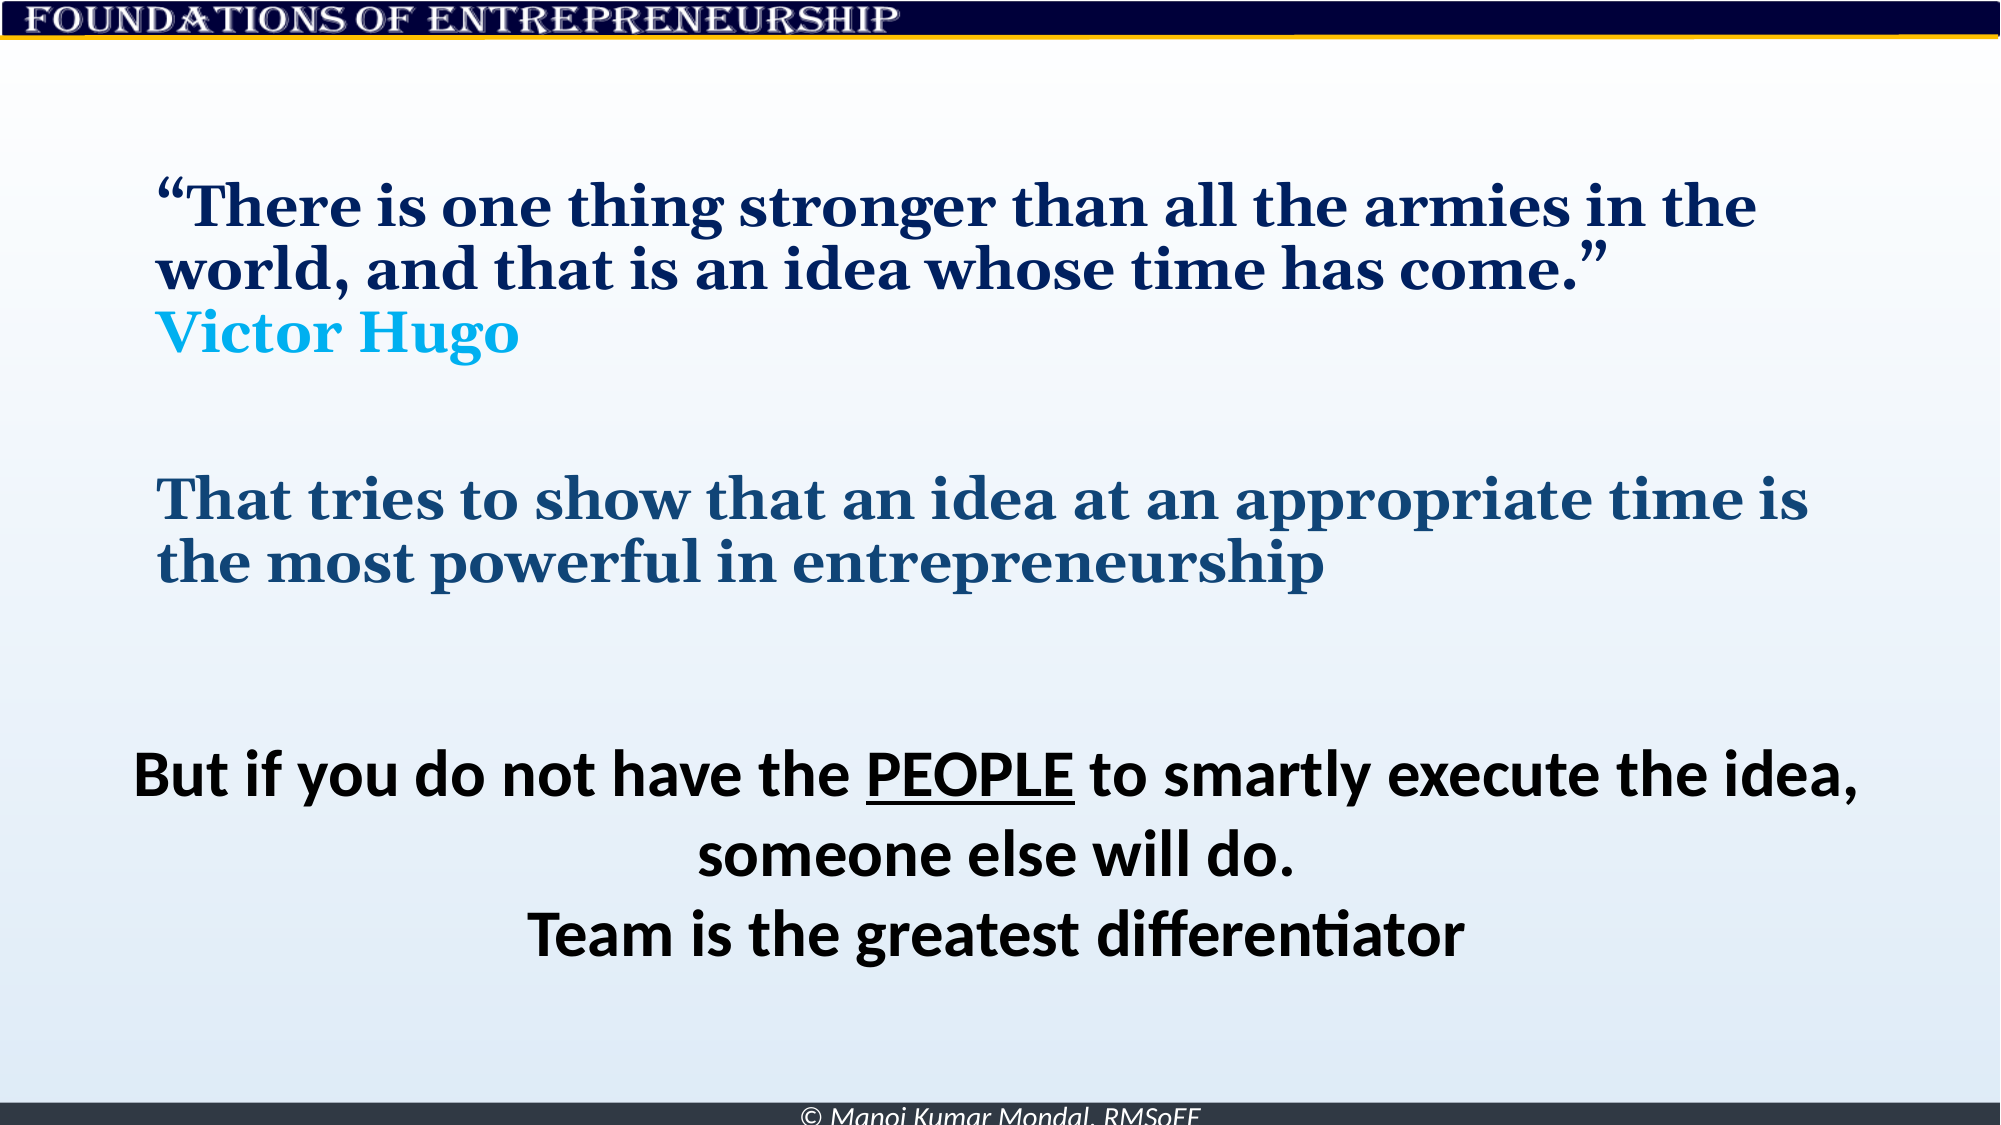

“There is one thing stronger than all the armies in the world, and that is an idea whose time has come.”
Victor Hugo

That tries to show that an idea at an appropriate time is the most powerful in entrepreneurship
But if you do not have the PEOPLE to smartly execute the idea, someone else will do.
Team is the greatest differentiator